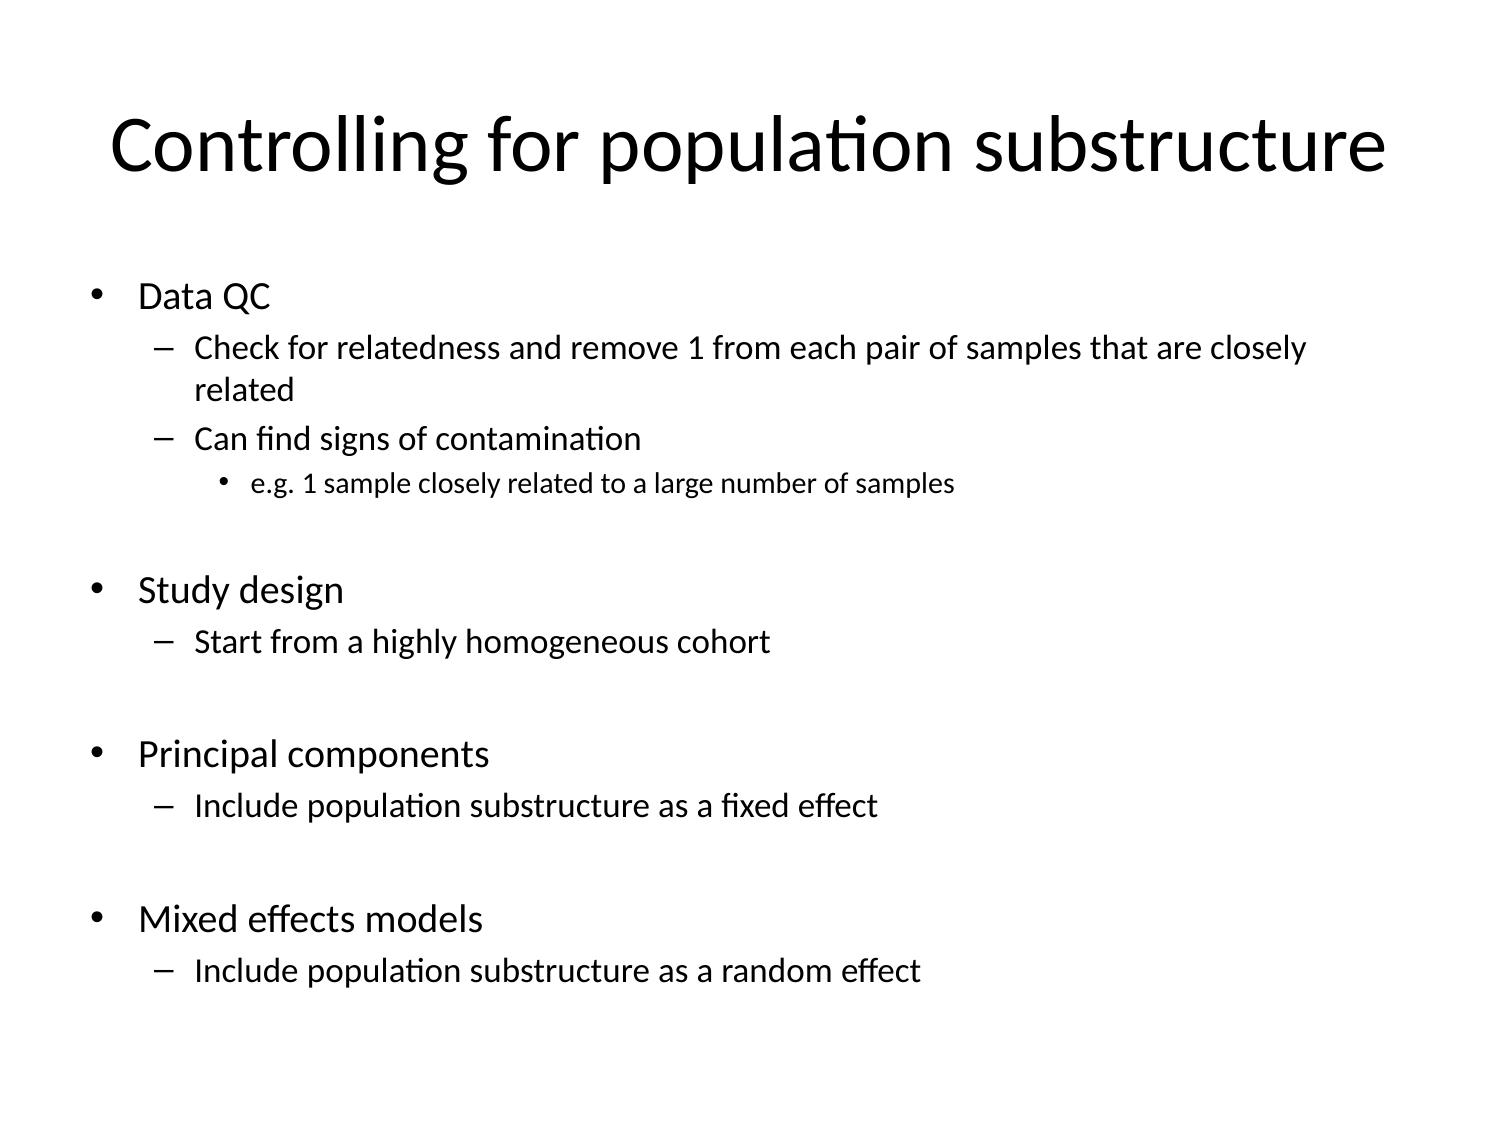

# Controlling for population substructure
Data QC
Check for relatedness and remove 1 from each pair of samples that are closely related
Can find signs of contamination
e.g. 1 sample closely related to a large number of samples

Study design
Start from a highly homogeneous cohort

Principal components
Include population substructure as a fixed effect

Mixed effects models
Include population substructure as a random effect